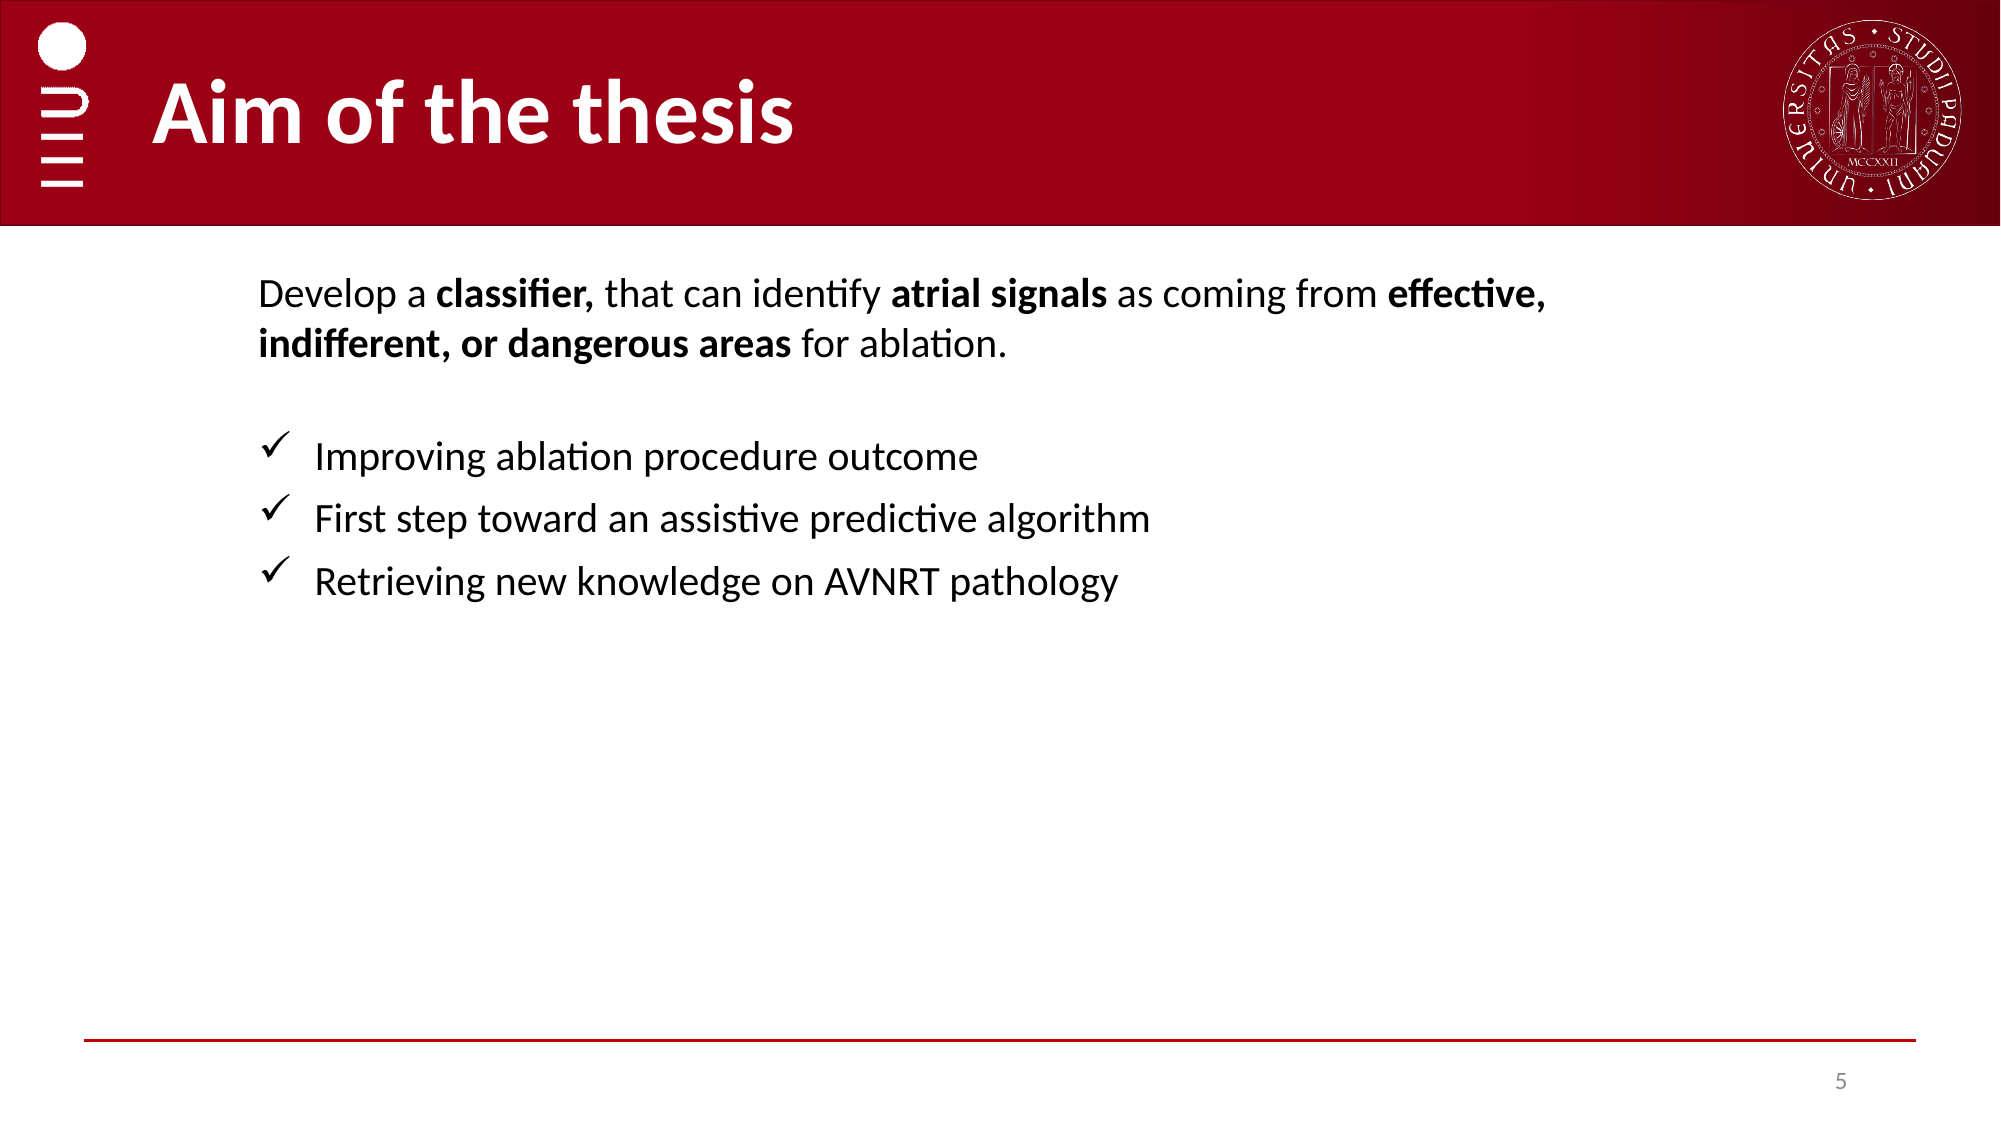

# Aim of the thesis
Develop a classifier, that can identify atrial signals as coming from effective, indifferent, or dangerous areas for ablation.

Improving ablation procedure outcome
First step toward an assistive predictive algorithm
Retrieving new knowledge on AVNRT pathology
5